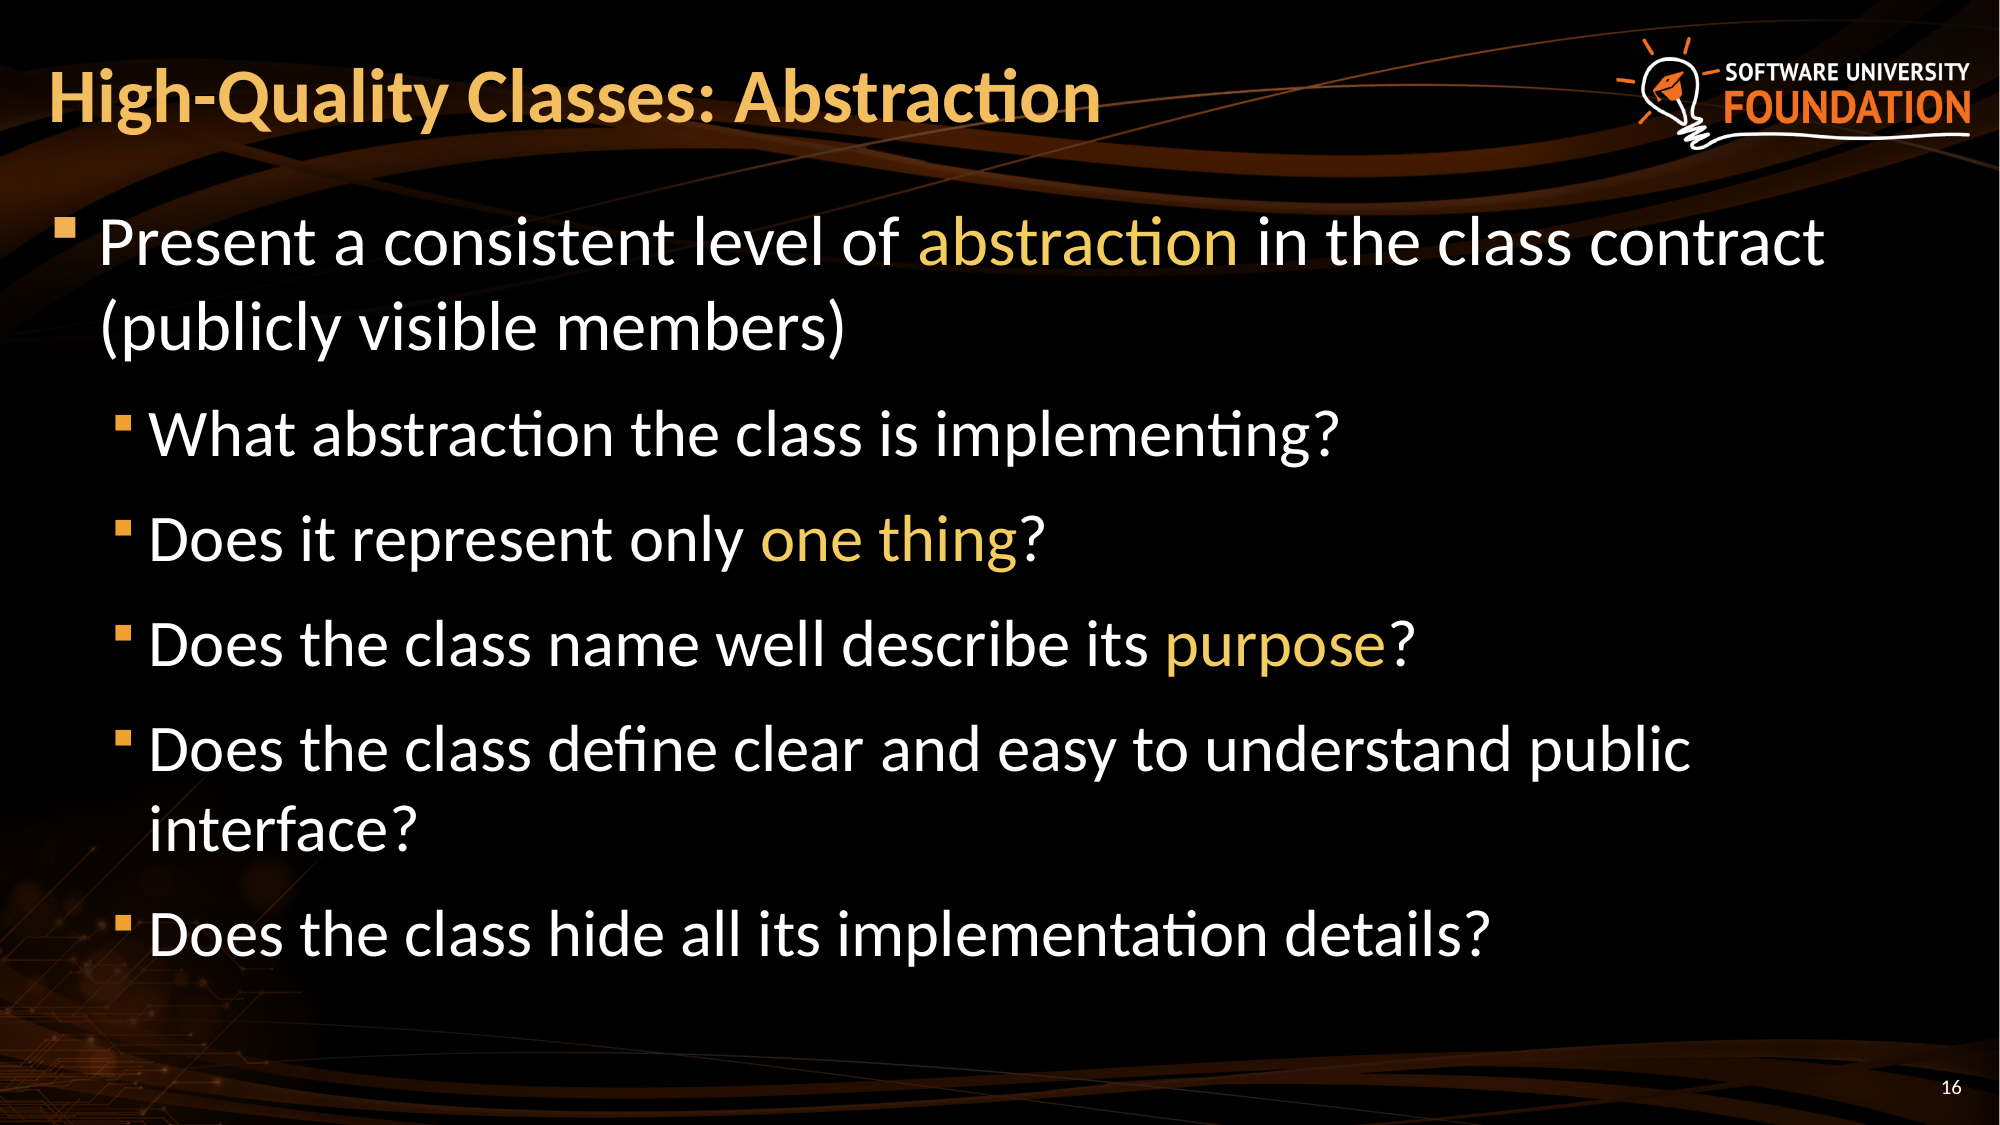

# High-Quality Classes: Abstraction
Present a consistent level of abstraction in the class contract (publicly visible members)
What abstraction the class is implementing?
Does it represent only one thing?
Does the class name well describe its purpose?
Does the class define clear and easy to understand public interface?
Does the class hide all its implementation details?
16